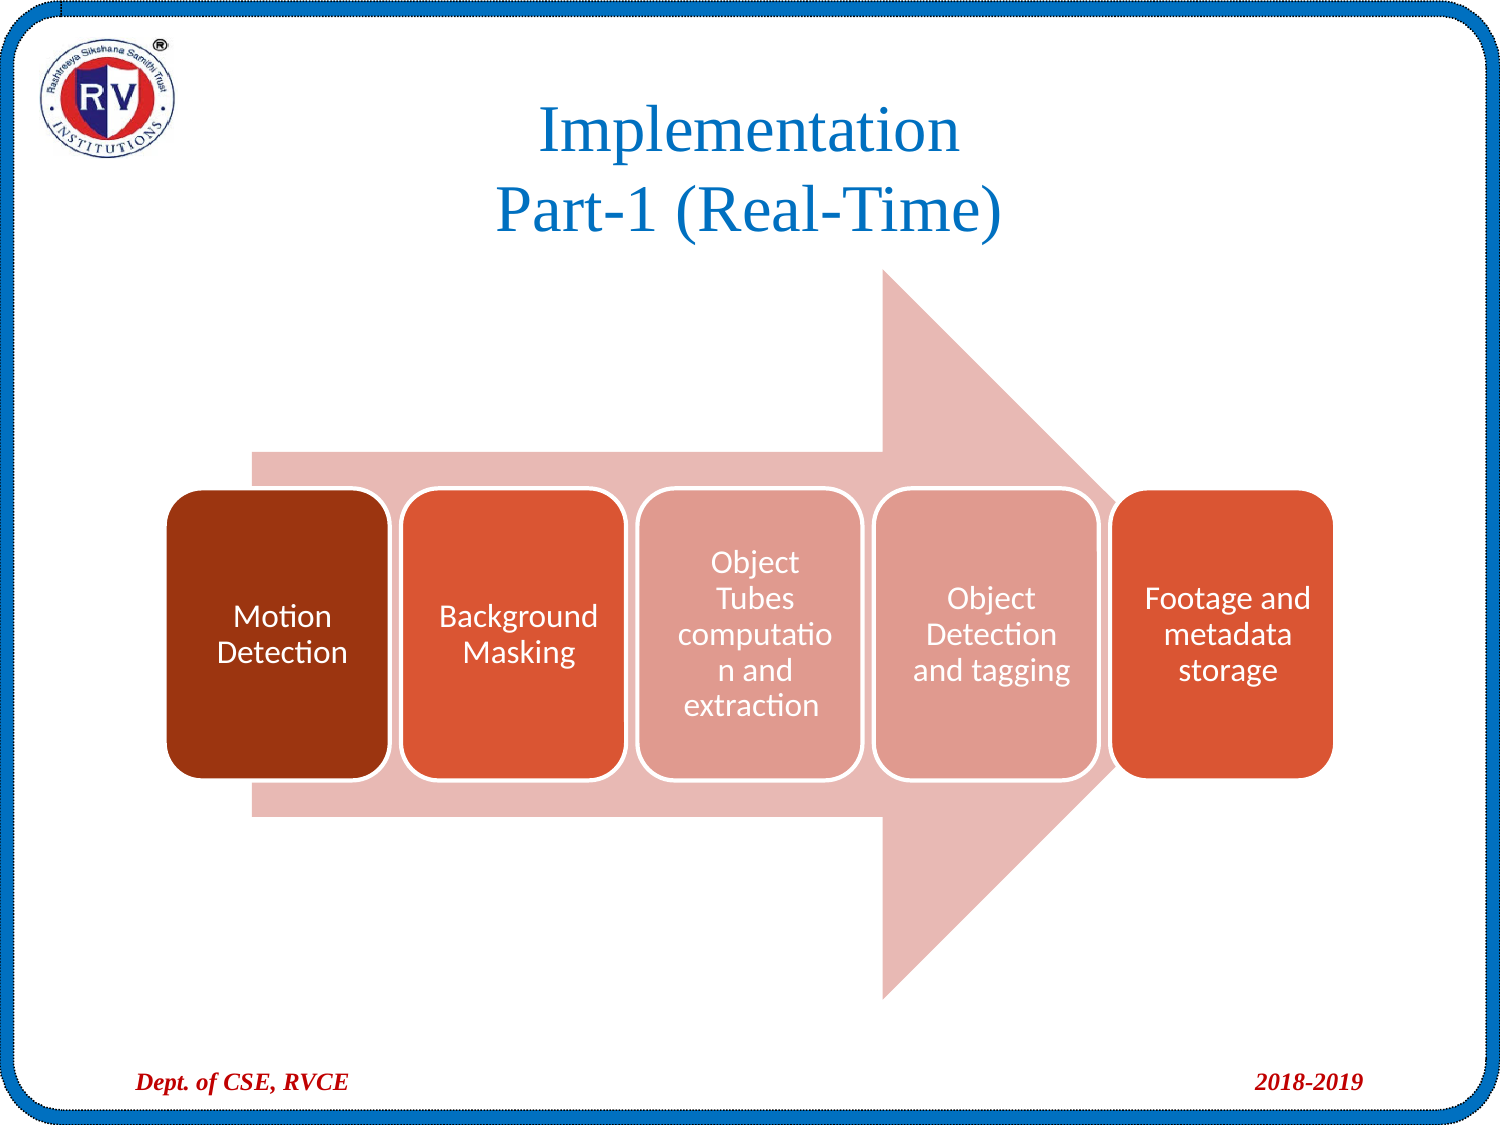

# Implementation Part-1 (Real-Time)
Motion Detection
Background Masking
Object Tubes computation and extraction
Object Detection and tagging
Footage and metadata storage